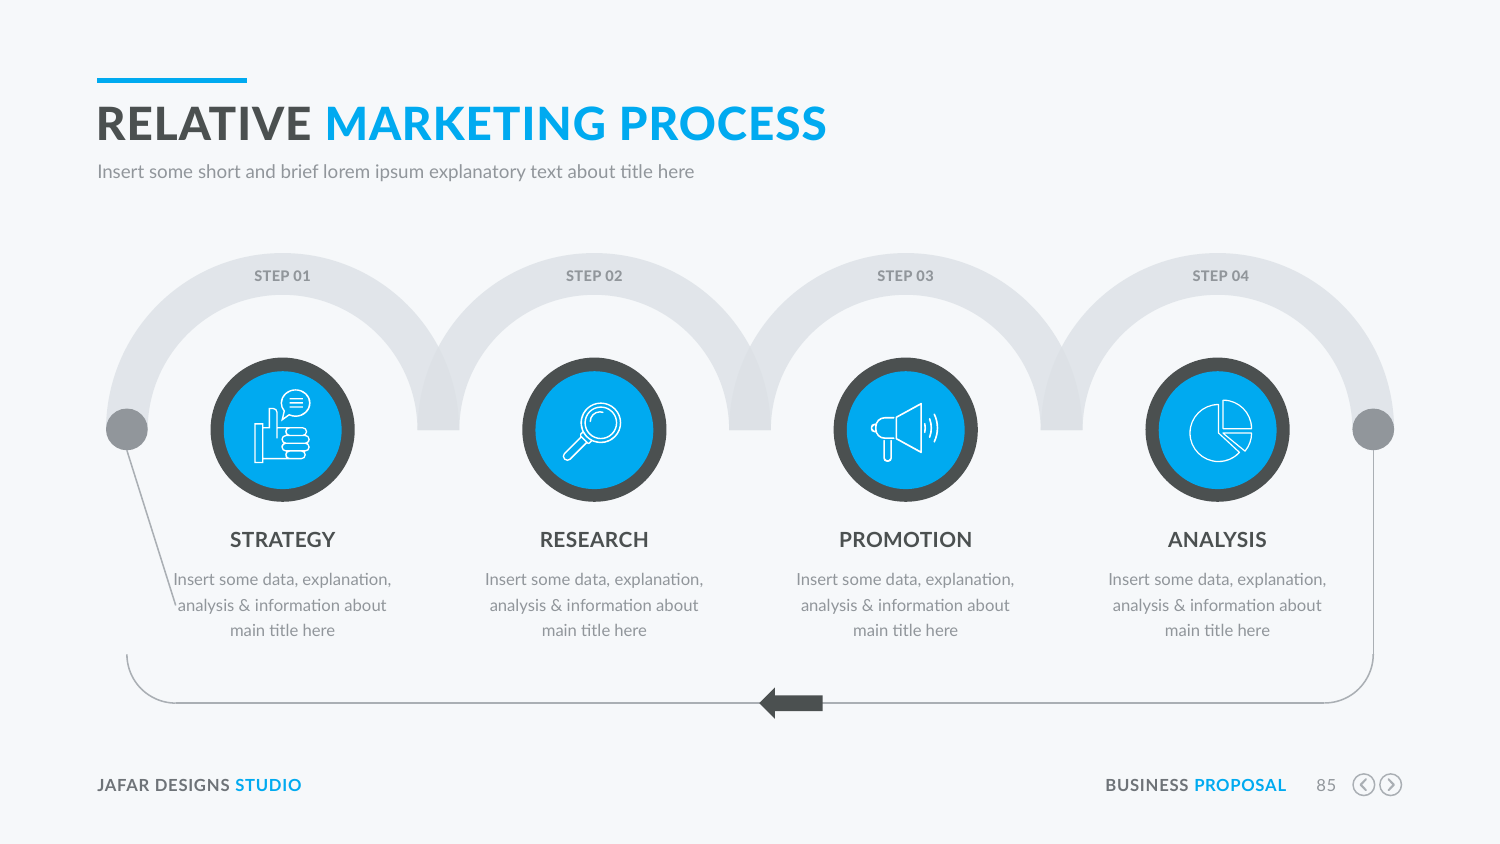

Relative Marketing Process
Insert some short and brief lorem ipsum explanatory text about title here

Step 01
Step 02
Step 03
Step 04

Strategy
Insert some data, explanation, analysis & information about main title here
Research
Insert some data, explanation, analysis & information about main title here
Promotion
Insert some data, explanation, analysis & information about main title here
Analysis
Insert some data, explanation, analysis & information about main title here